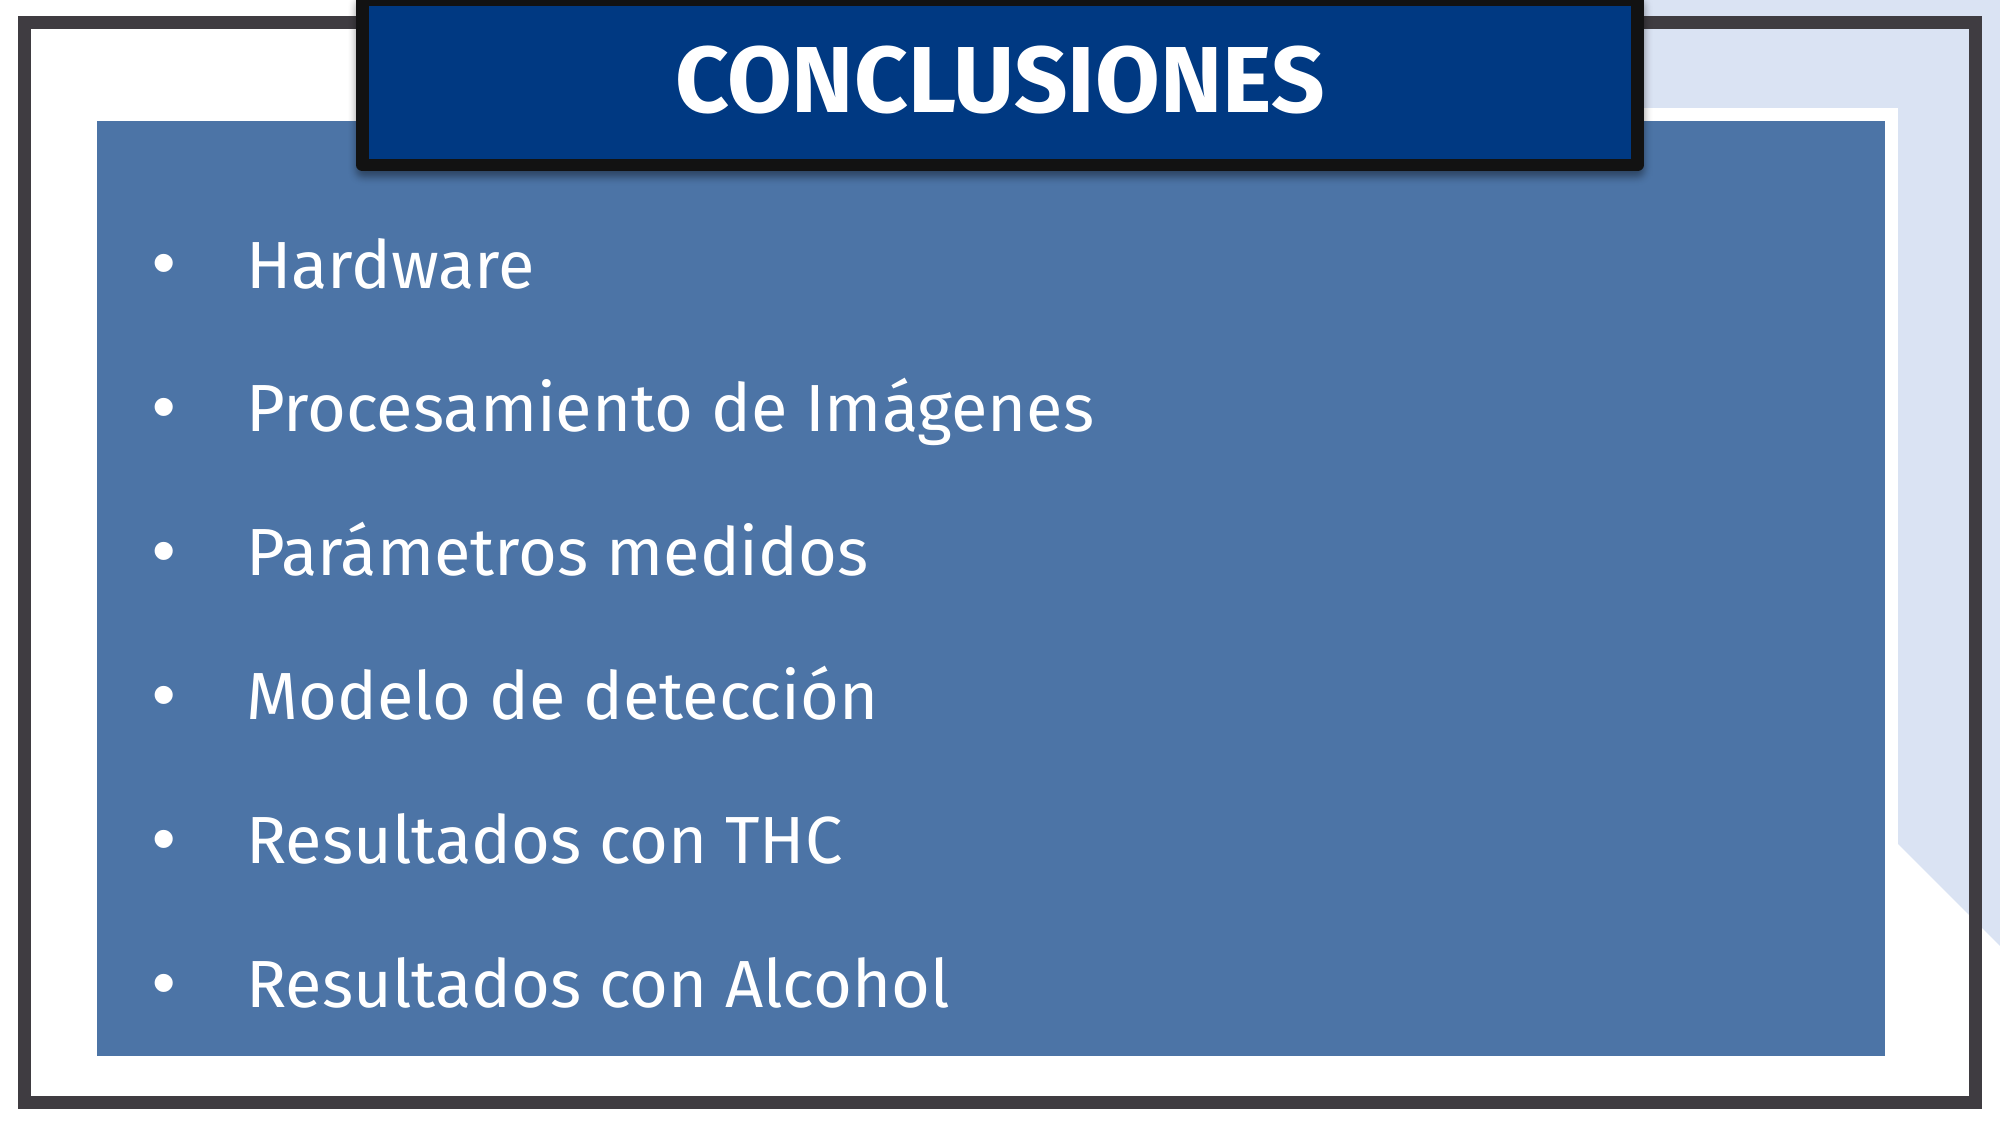

# CONCLUSIONES

Hardware

Procesamiento de Imágenes

Parámetros medidos

Modelo de detección

Resultados con THC

Resultados con Alcohol